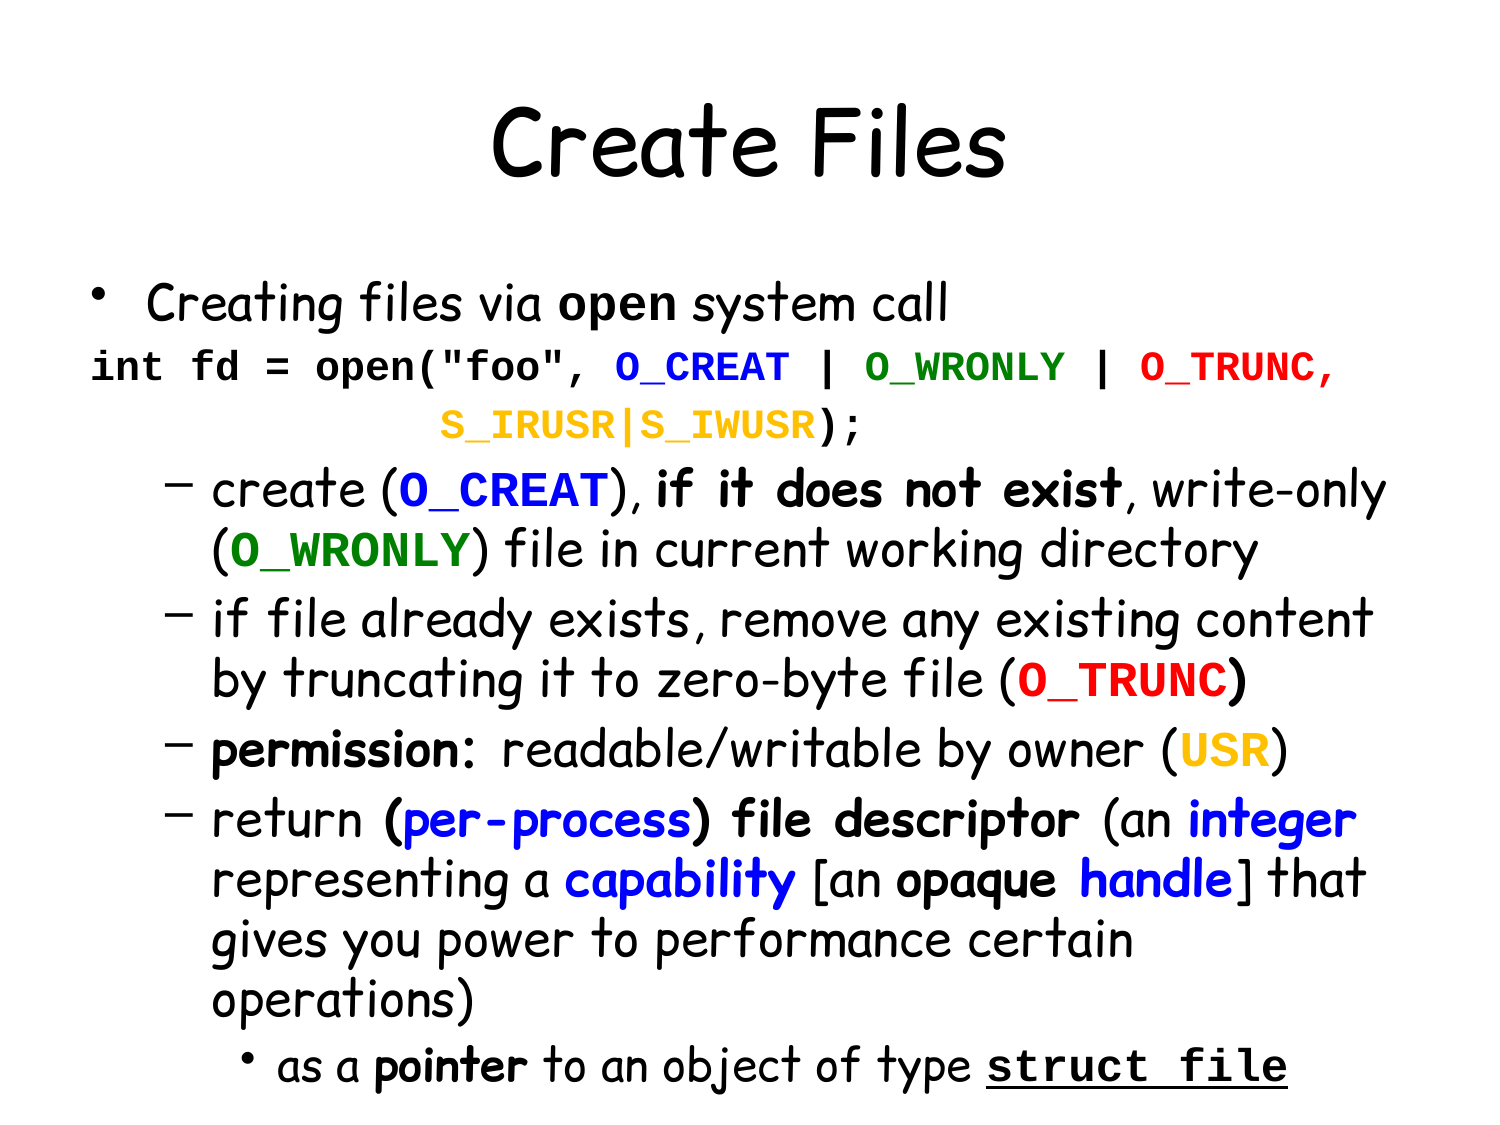

# Create Files
Creating files via open system call
int fd = open("foo", O_CREAT | O_WRONLY | O_TRUNC,
              S_IRUSR|S_IWUSR);
create (O_CREAT), if it does not exist, write-only (O_WRONLY) file in current working directory
if file already exists, remove any existing content by truncating it to zero-byte file (O_TRUNC)
permission: readable/writable by owner (USR)
return (per-process) file descriptor (an integer representing a capability [an opaque handle] that gives you power to performance certain operations)
as a pointer to an object of type struct file